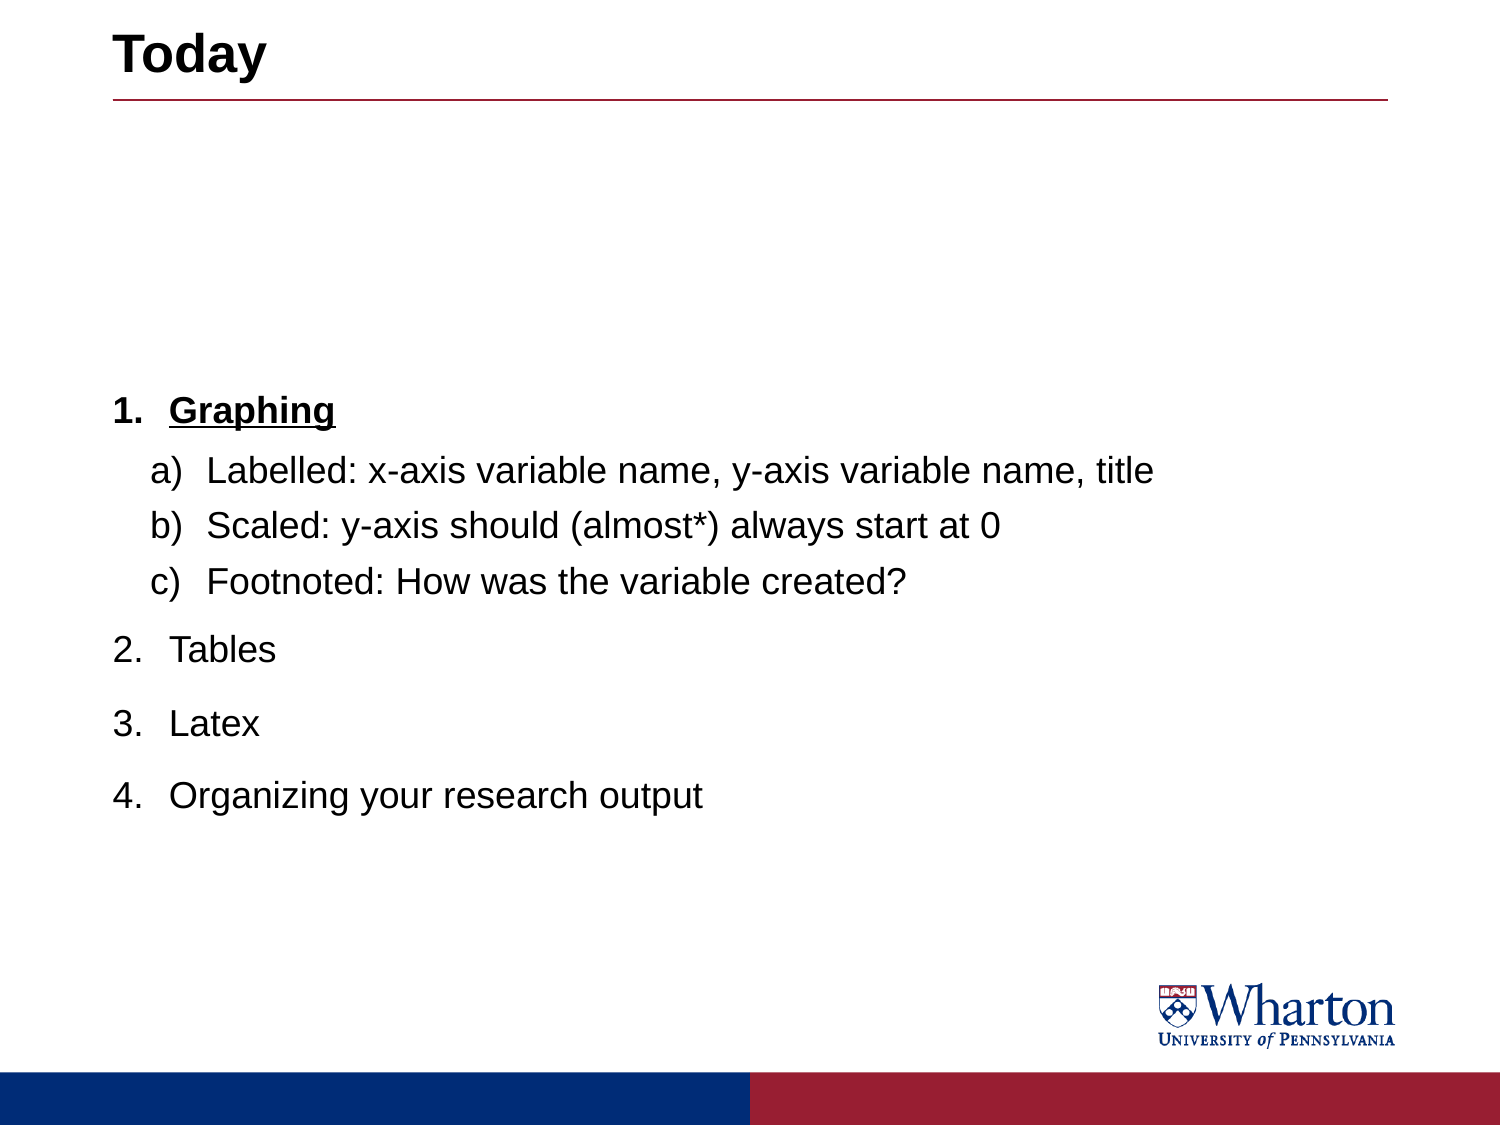

# Today
Graphing
Labelled: x-axis variable name, y-axis variable name, title
Scaled: y-axis should (almost*) always start at 0
Footnoted: How was the variable created?
Tables
Latex
Organizing your research output